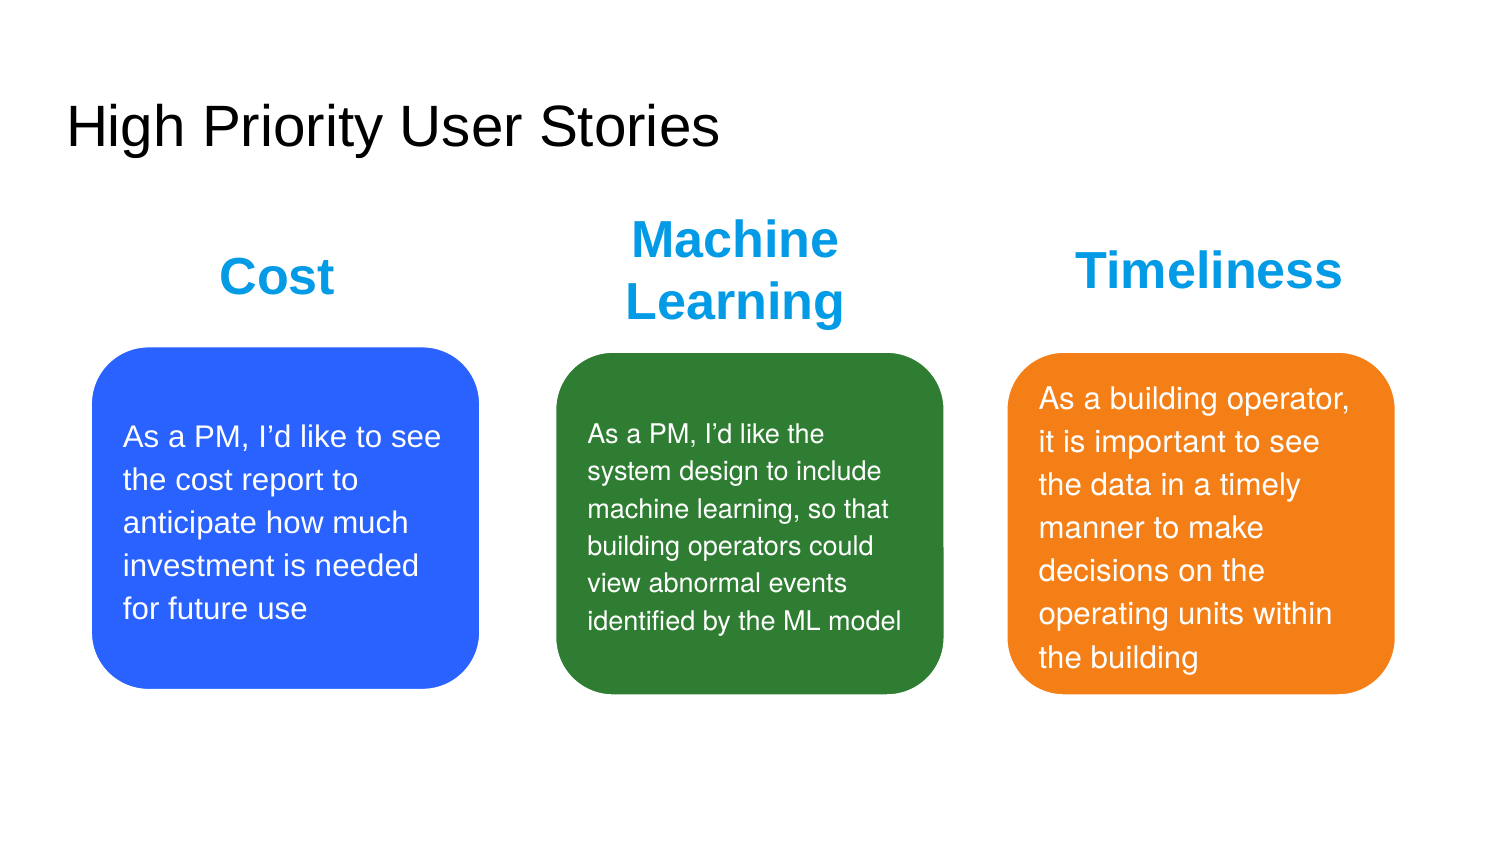

# High Priority User Stories
Machine Learning
Cost
Timeliness
As a PM, I’d like to see the cost report to anticipate how much investment is needed for future use
As a PM, I’d like the system design to include machine learning, so that building operators could view abnormal events identified by the ML model
As a building operator, it is important to see the data in a timely manner to make decisions on the operating units within the building